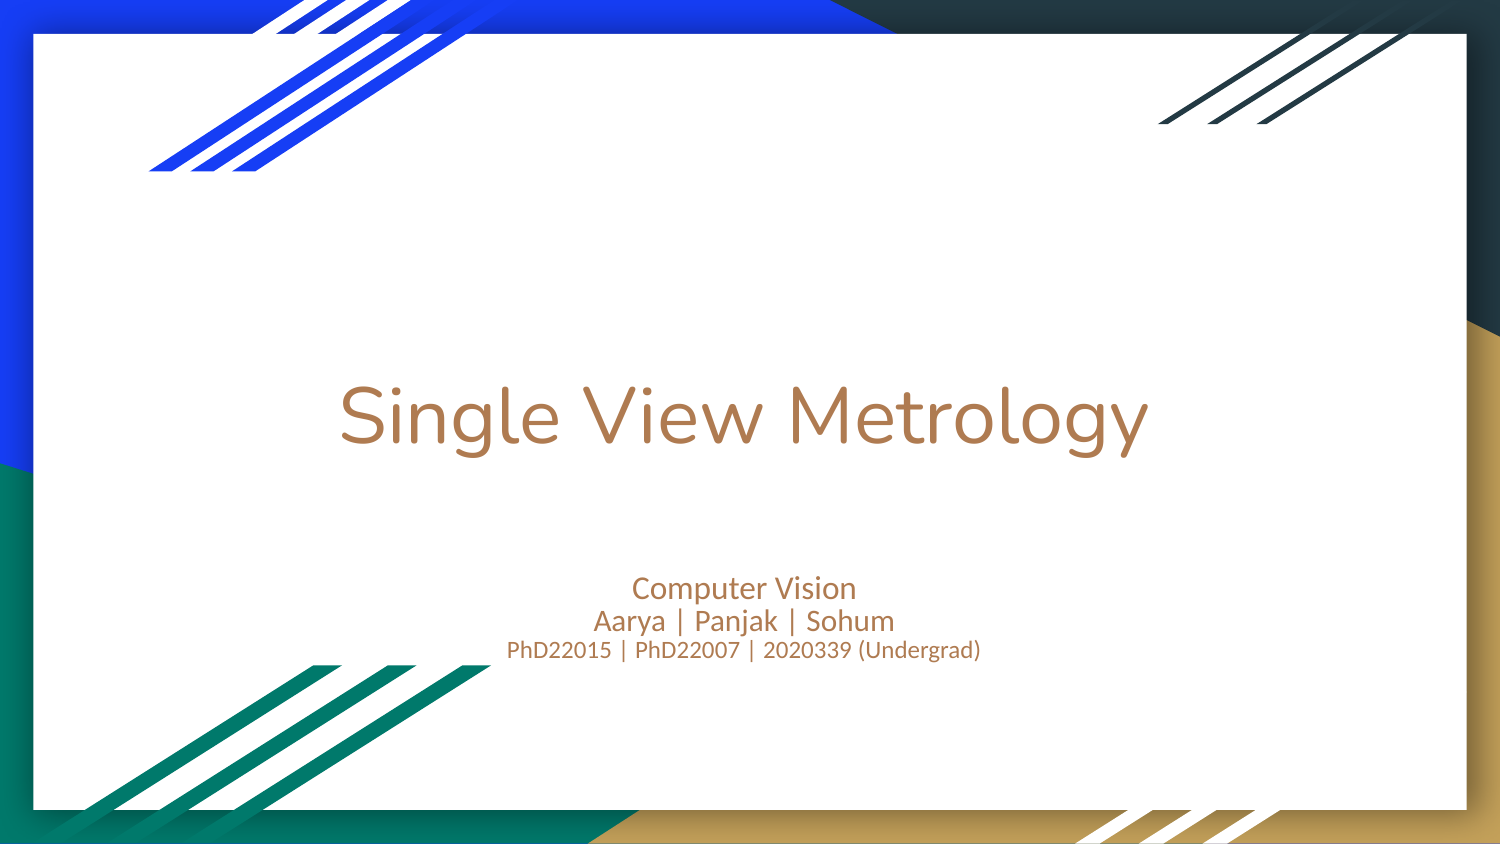

# Single View Metrology
Computer Vision
Aarya | Panjak | Sohum
PhD22015 | PhD22007 | 2020339 (Undergrad)